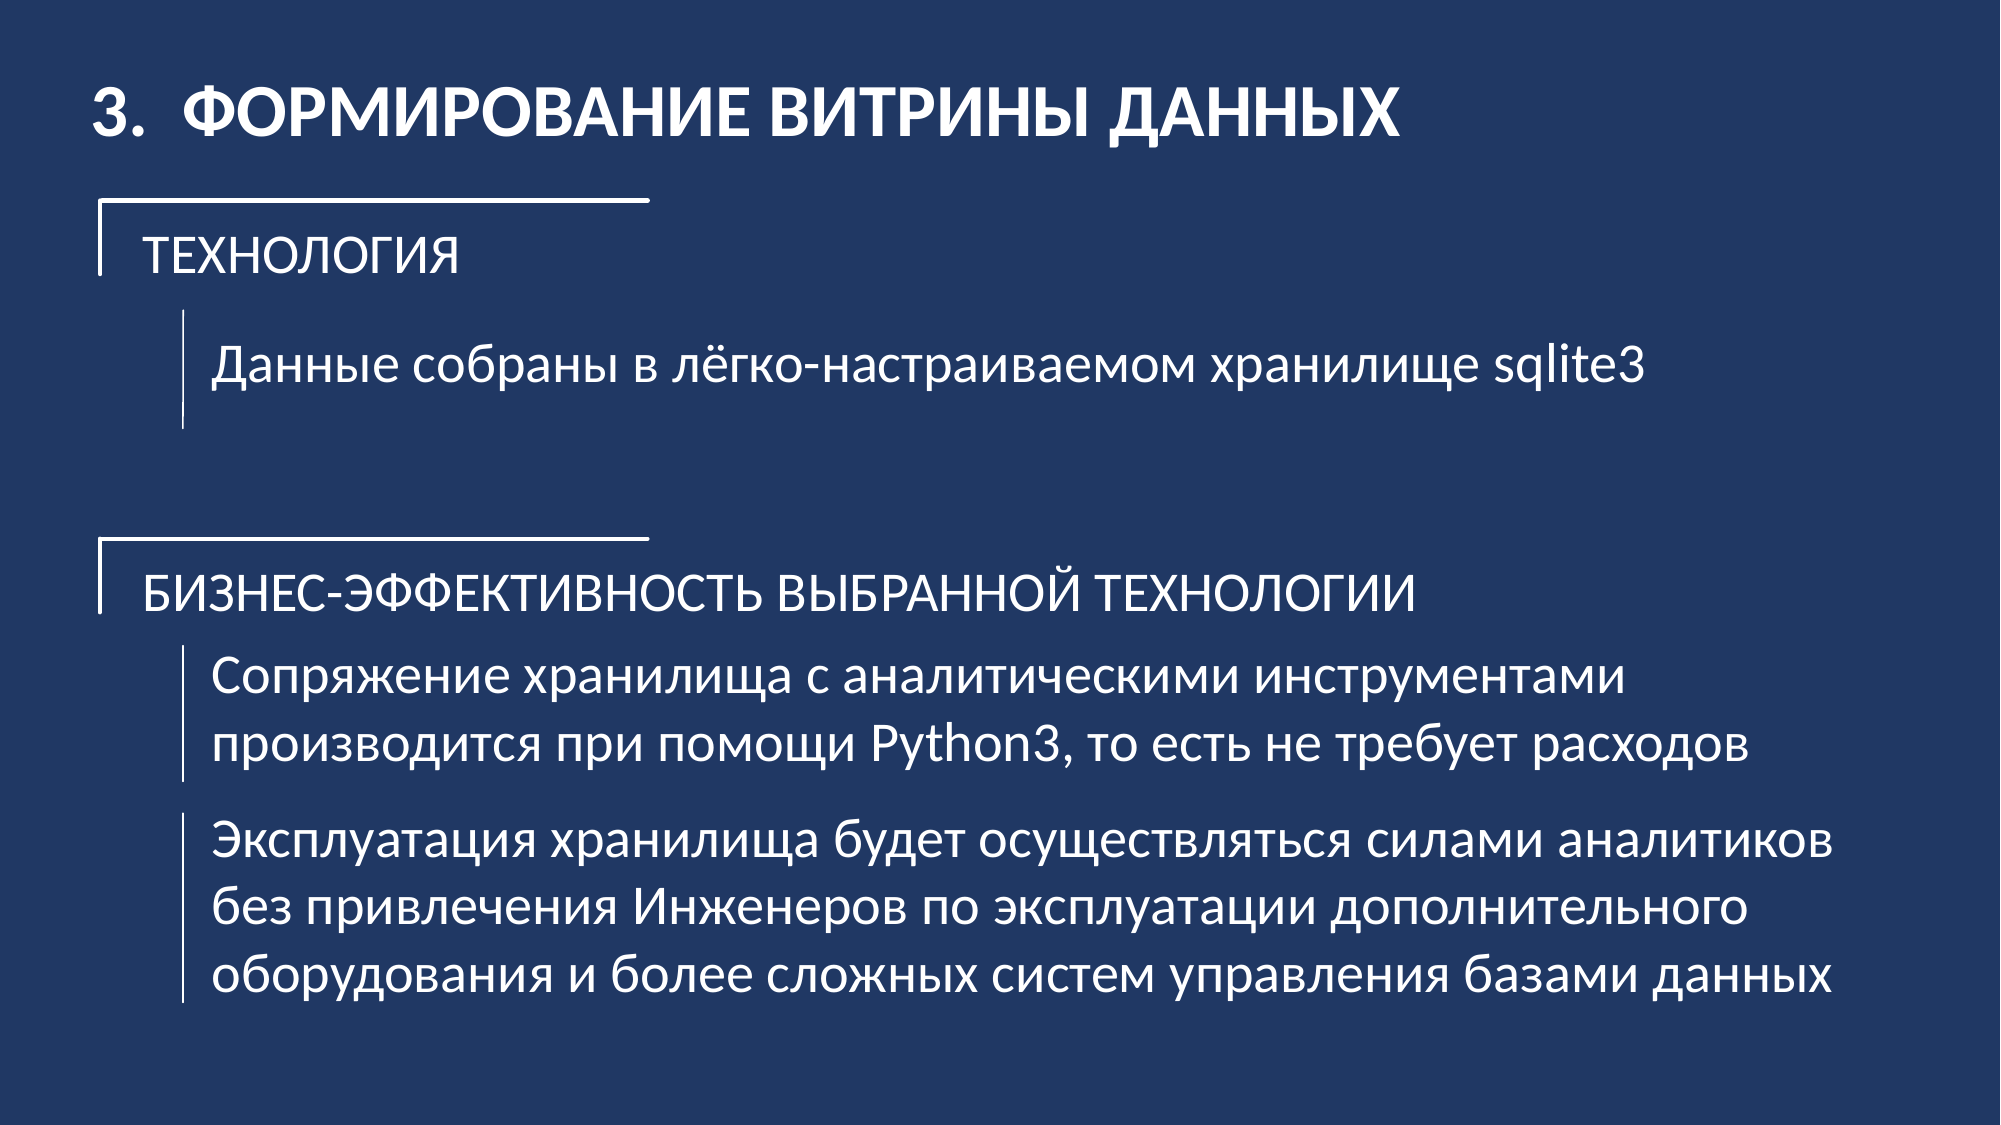

# 3.  ФОРМИРОВАНИЕ ВИТРИНЫ ДАННЫХ
ТЕХНОЛОГИЯ
Данные собраны в лёгко-настраиваемом хранилище sqlite3
БИЗНЕС-ЭФФЕКТИВНОСТЬ ВЫБРАННОЙ ТЕХНОЛОГИИ
Сопряжение хранилища с аналитическими инструментами производится при помощи Python3, то есть не требует расходов
Эксплуатация хранилища будет осуществляться силами аналитиков без привлечения Инженеров по эксплуатации дополнительного оборудования и более сложных систем управления базами данных